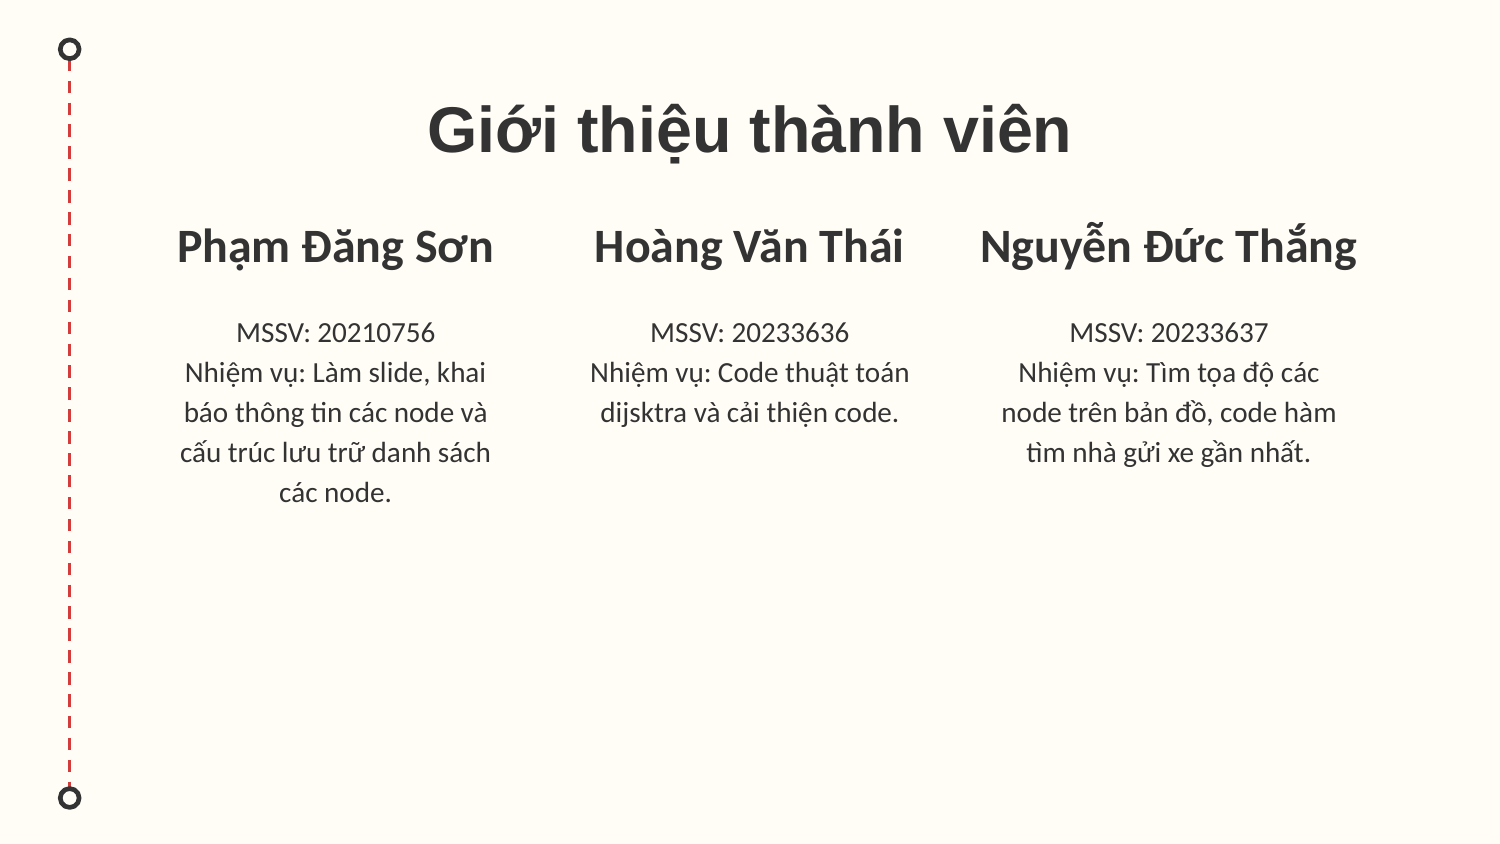

# Giới thiệu thành viên
Phạm Đăng Sơn
Nguyễn Đức Thắng
Hoàng Văn Thái
MSSV: 20210756
Nhiệm vụ: Làm slide, khai báo thông tin các node và cấu trúc lưu trữ danh sách các node.
MSSV: 20233636
Nhiệm vụ: Code thuật toán dijsktra và cải thiện code.
MSSV: 20233637
Nhiệm vụ: Tìm tọa độ các node trên bản đồ, code hàm tìm nhà gửi xe gần nhất.